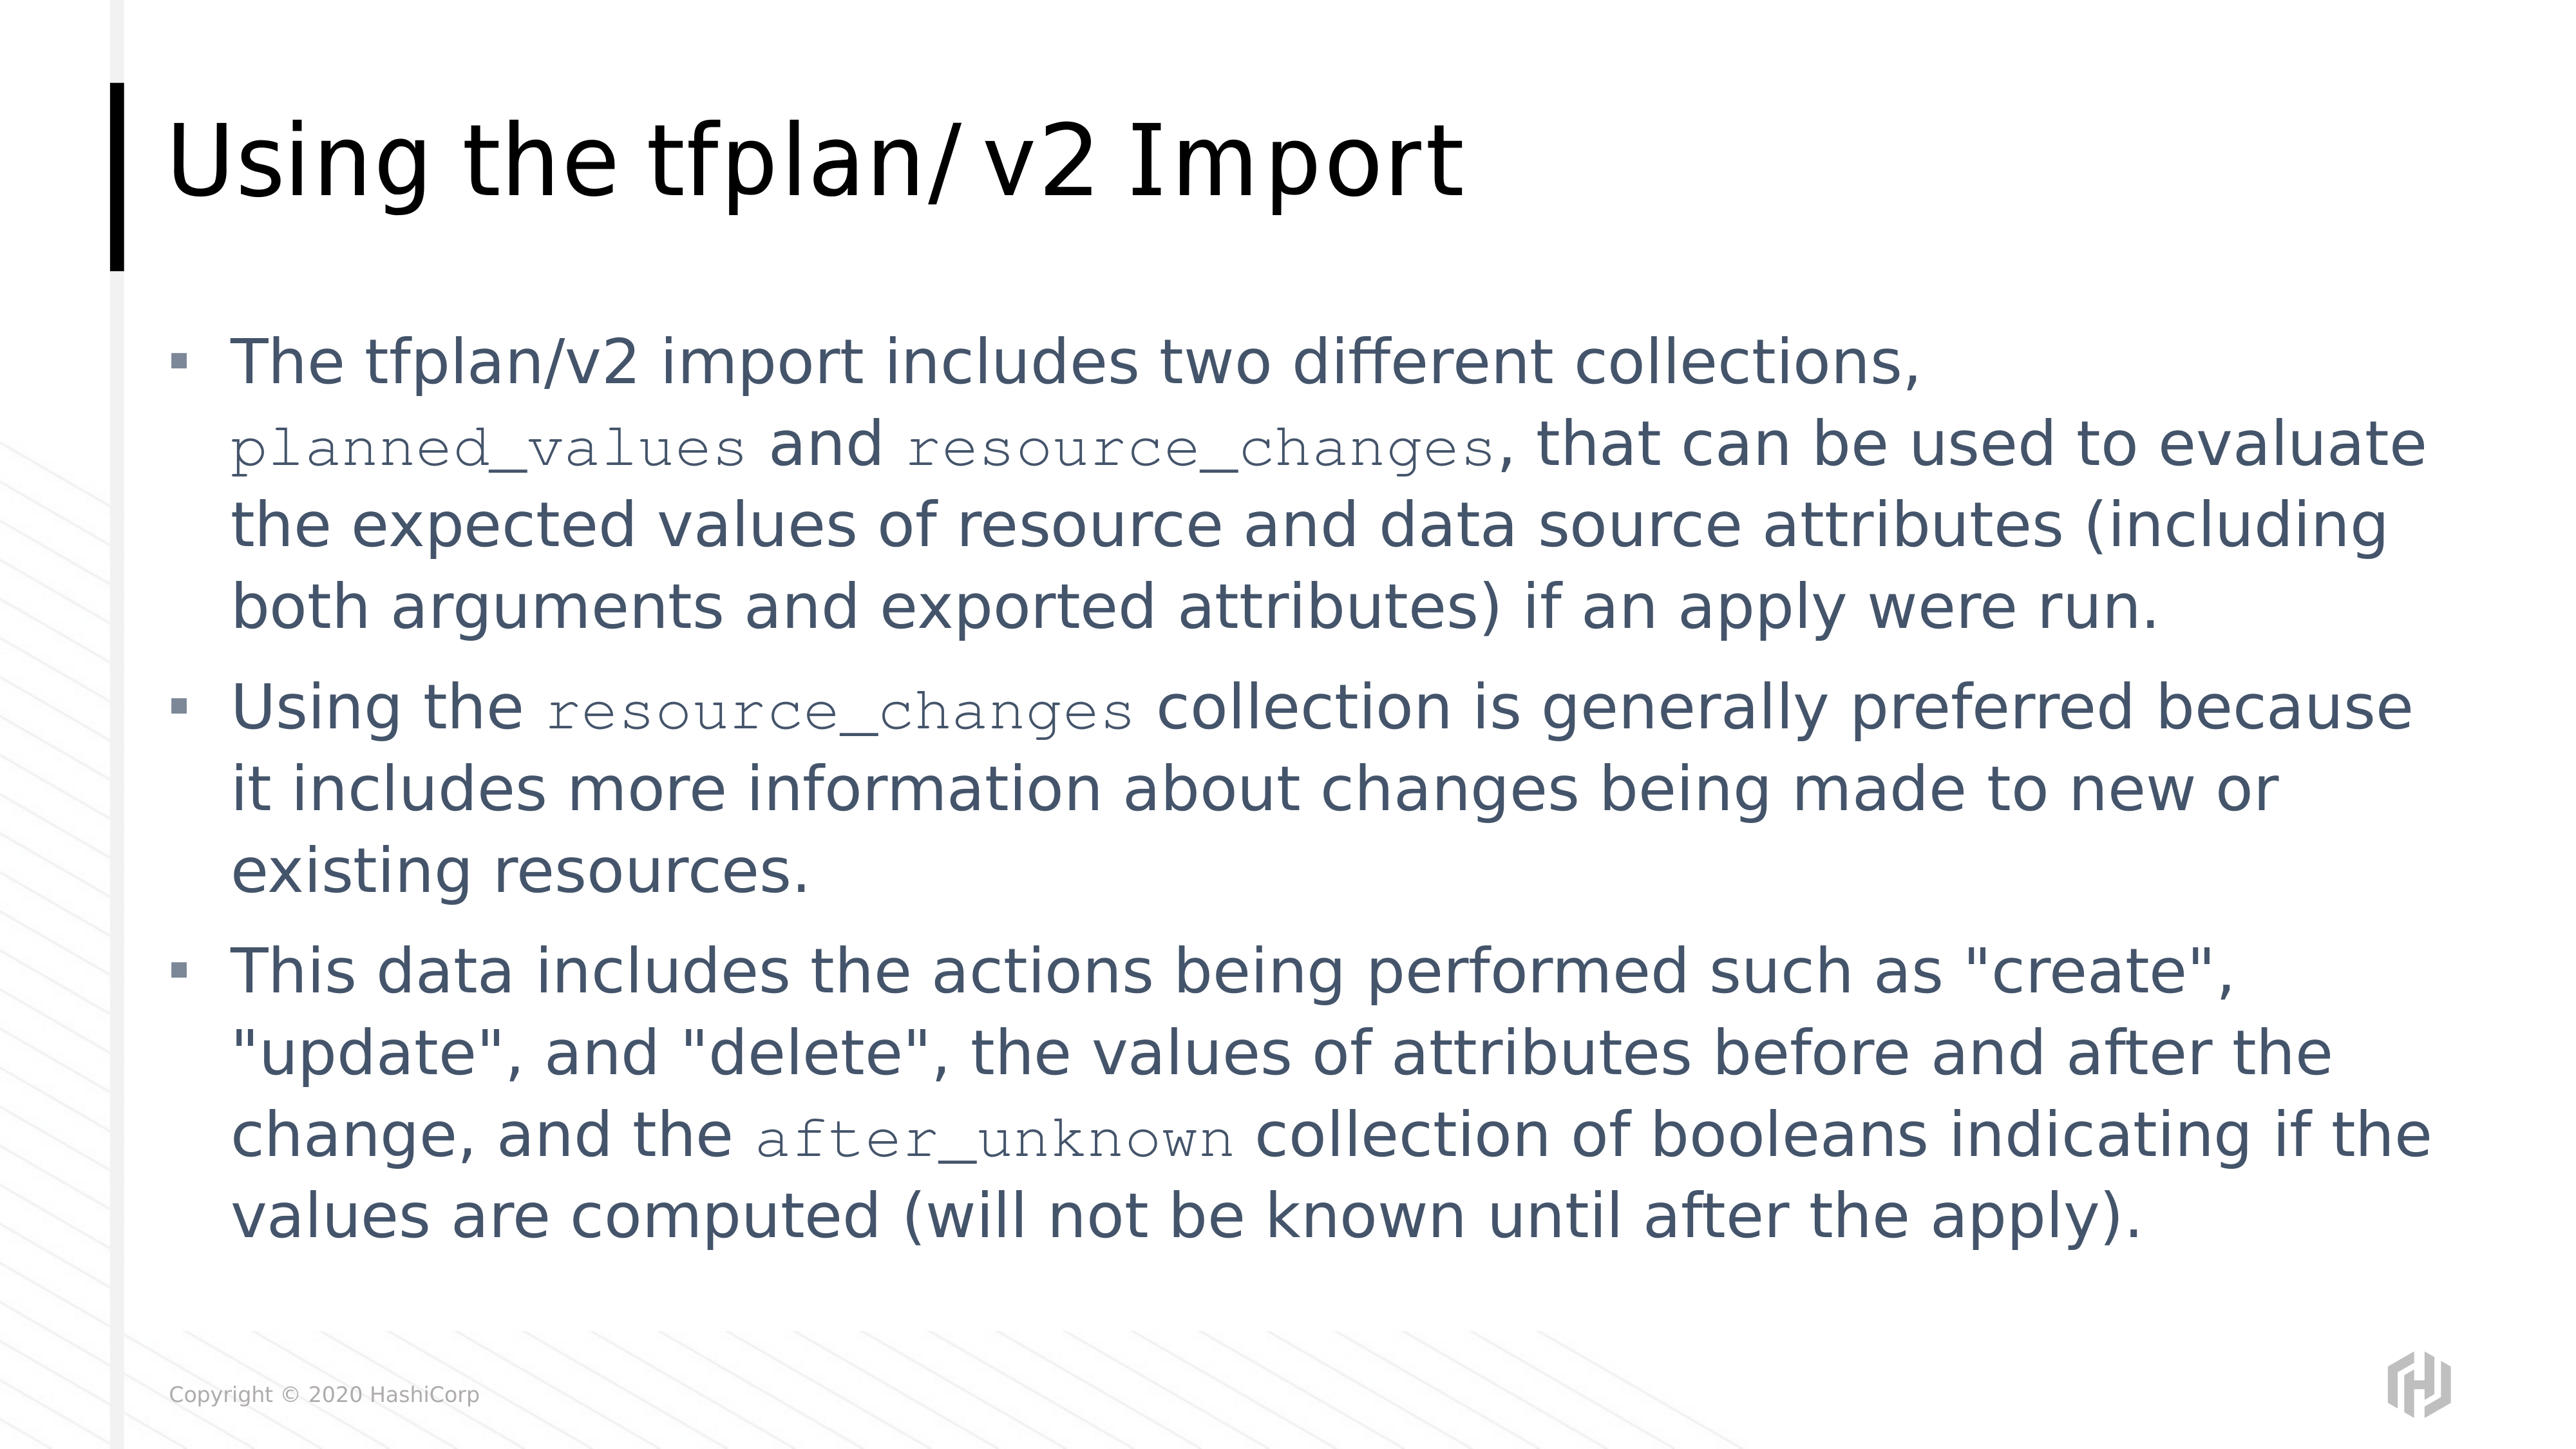

# Using the tfplan/v2 Import
The tfplan/v2 import includes two different collections, planned_values and resource_changes, that can be used to evaluate the expected values of resource and data source attributes (including both arguments and exported attributes) if an apply were run.
Using the resource_changes collection is generally preferred because it includes more information about changes being made to new or existing resources.
This data includes the actions being performed such as "create", "update", and "delete", the values of attributes before and after the change, and the after_unknown collection of booleans indicating if the values are computed (will not be known until after the apply).